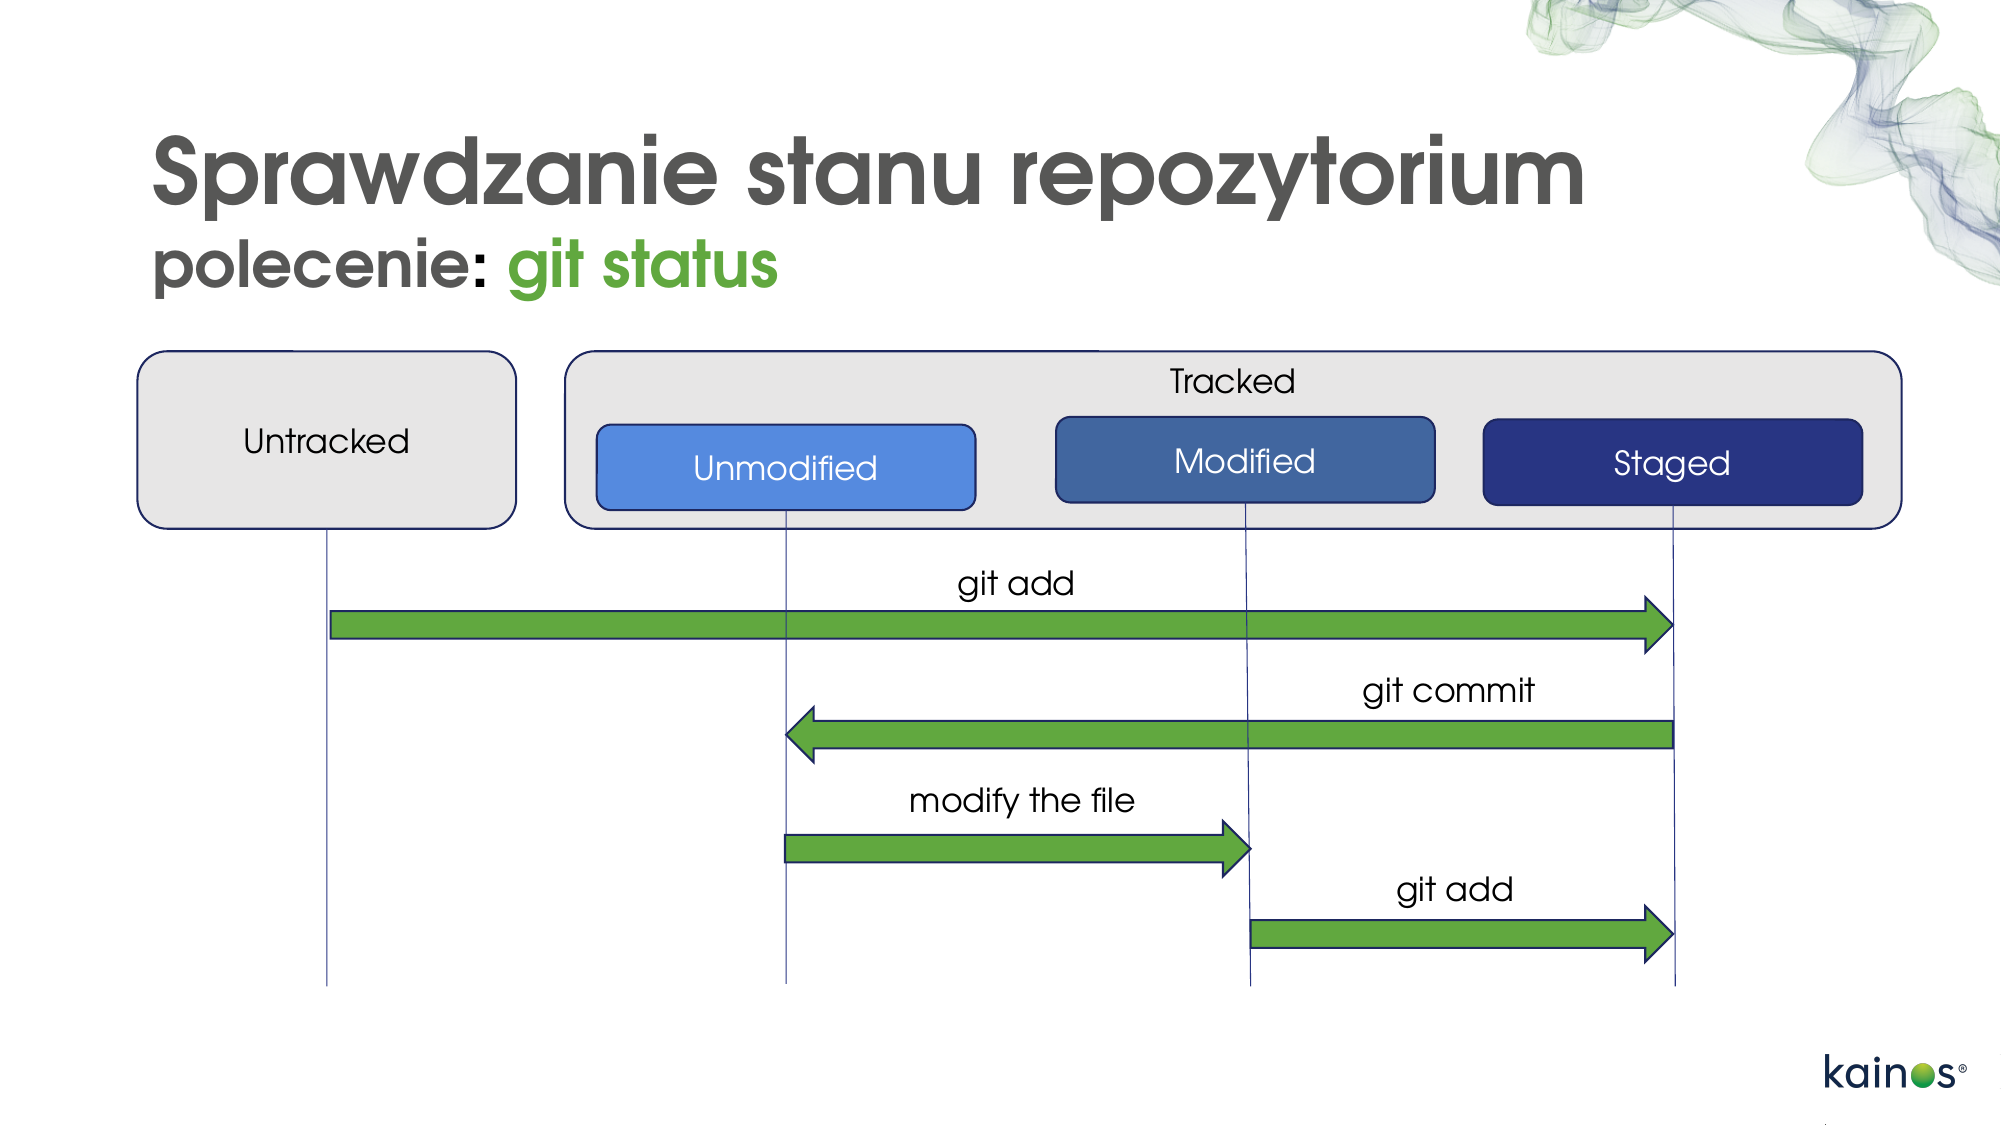

# Sprawdzanie stanu repozytorium polecenie: git status
Untracked
Tracked

Modified
Staged
Unmodified
git add

git commit

modify the file

git add